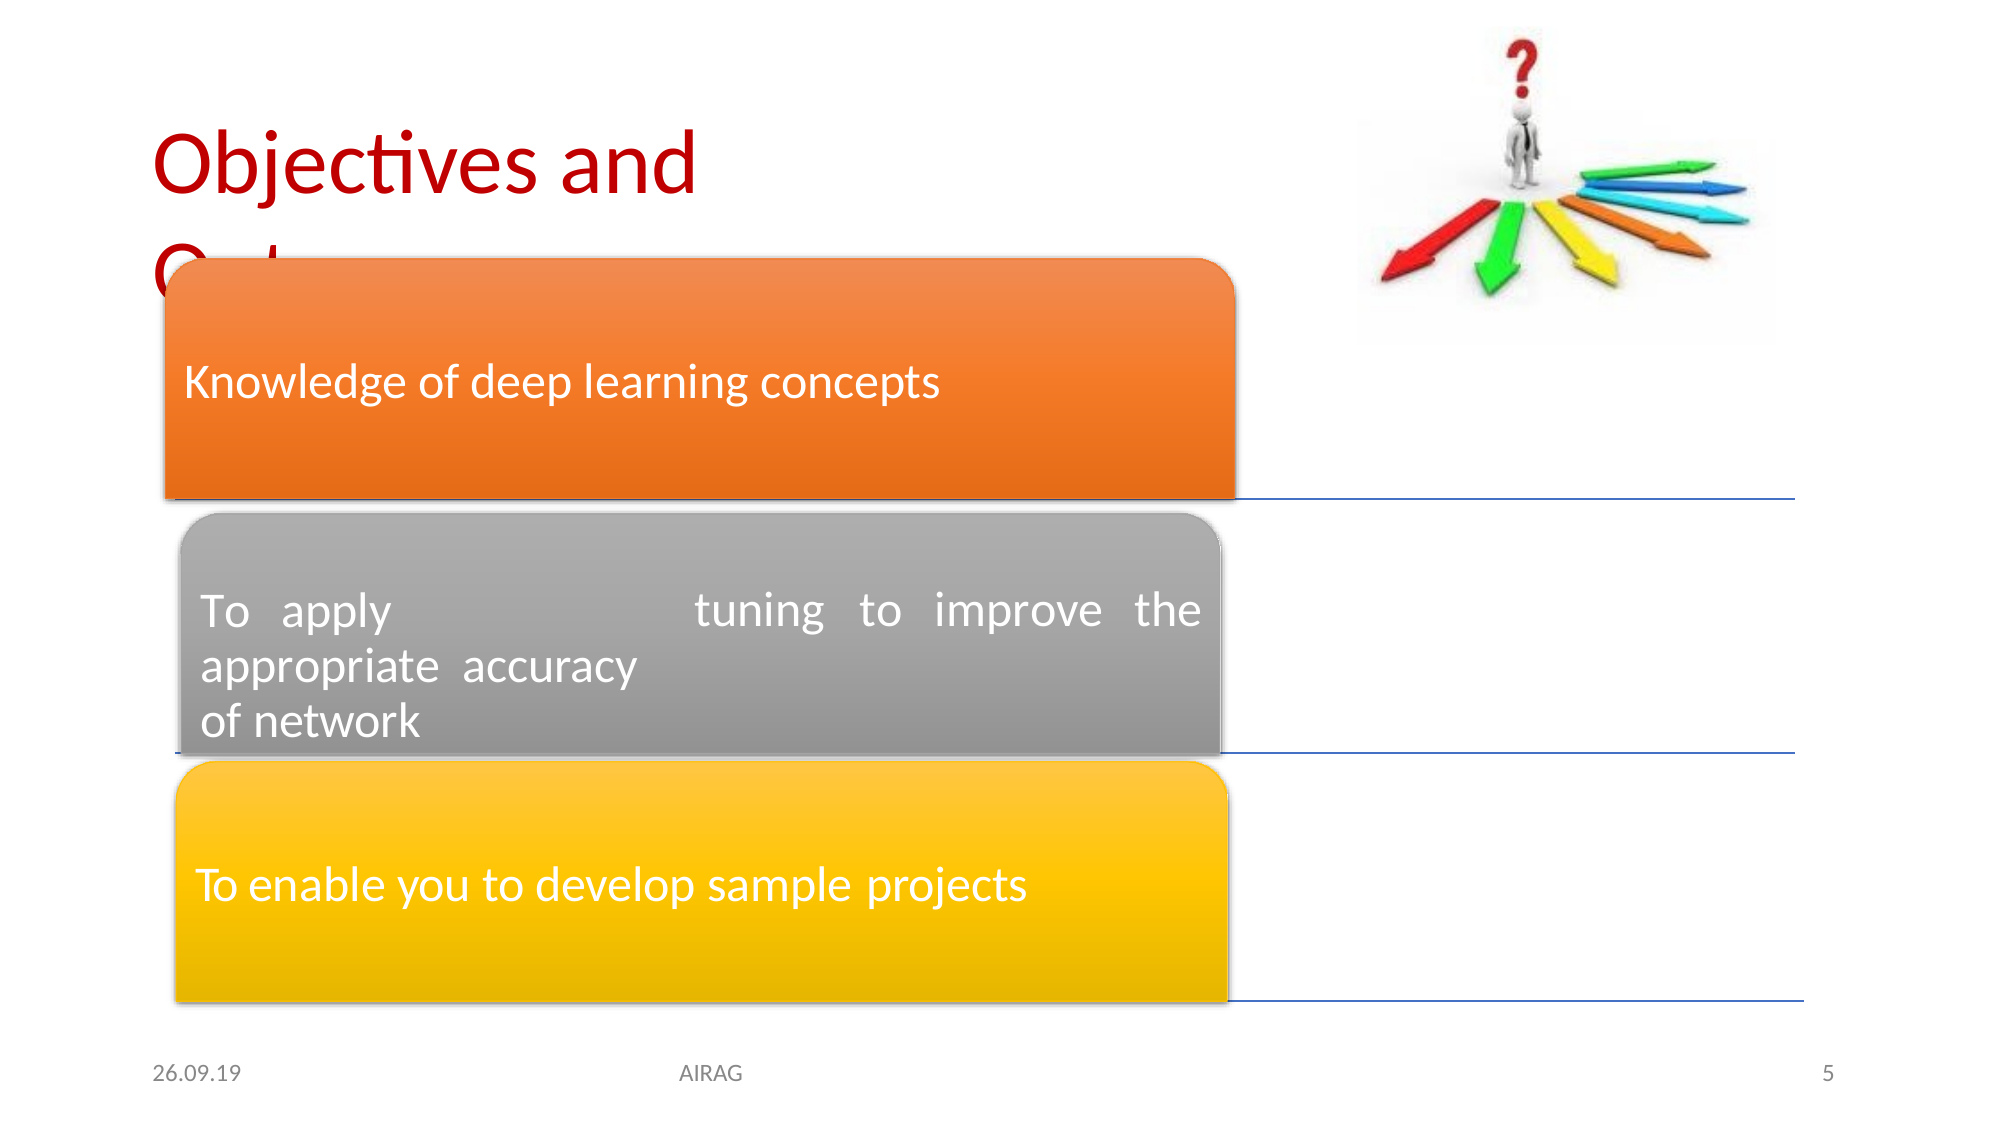

# Objectives and Outcomes

Knowledge of deep learning concepts

To	apply	appropriate  accuracy of network
tuning	to	improve	the

To enable you to develop sample projects

26.09.19
AIRAG
5